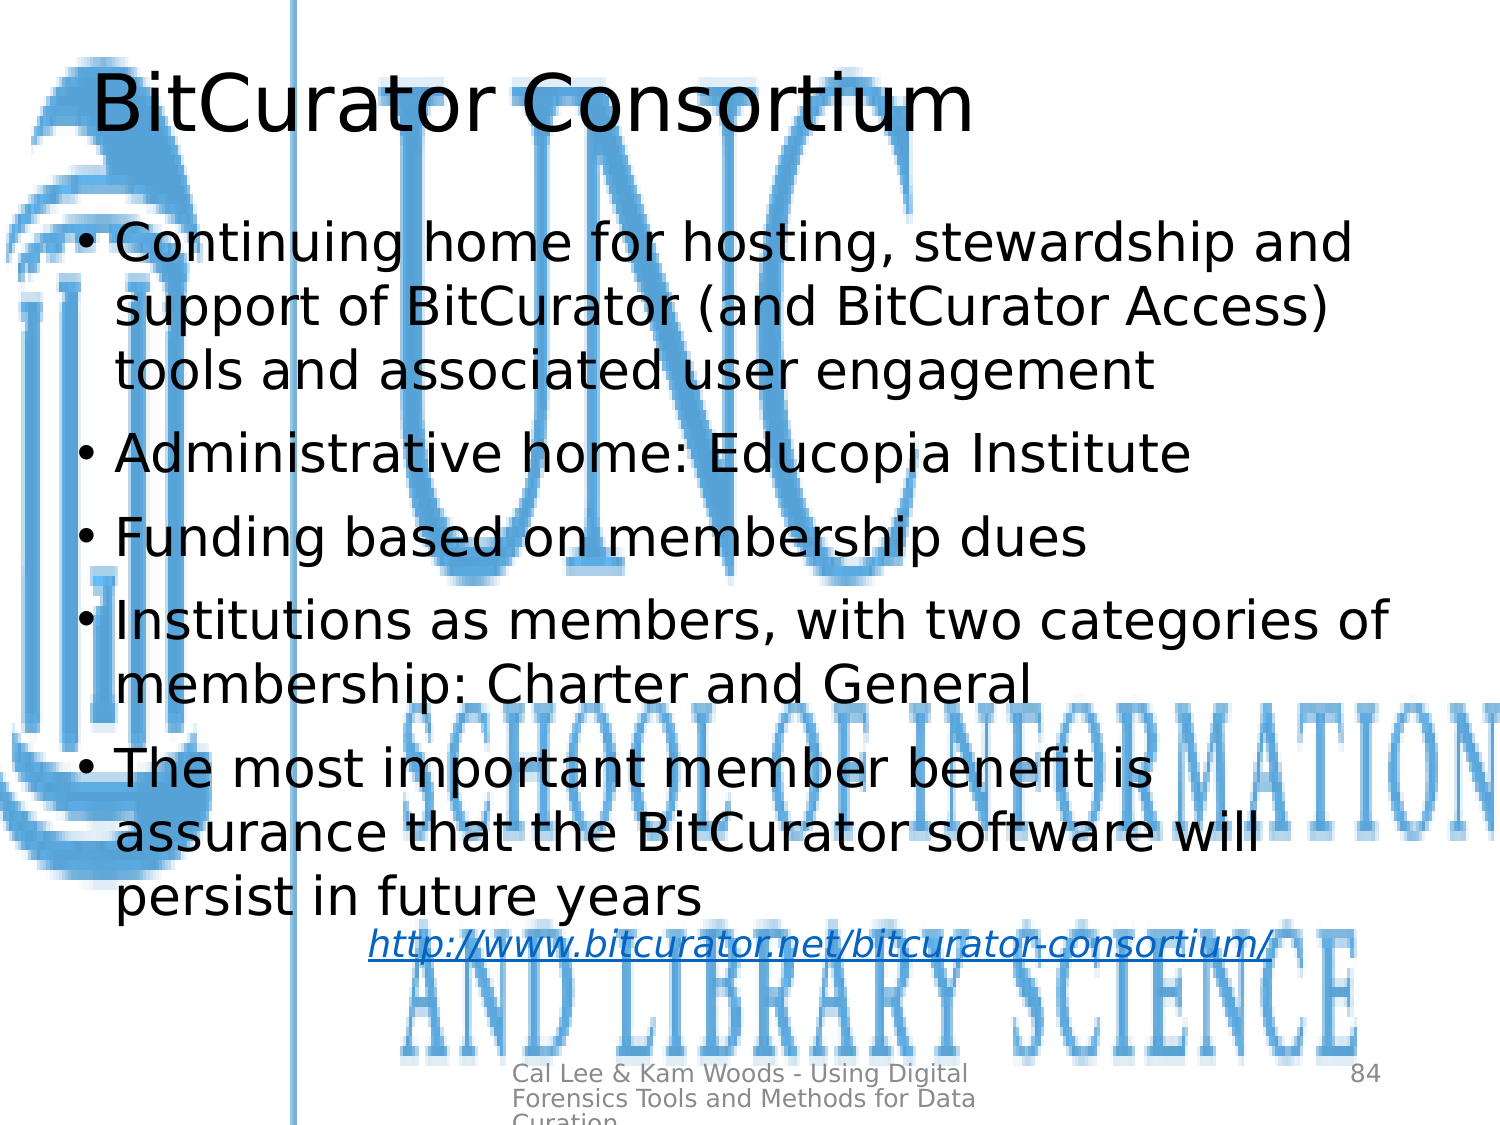

# BitCurator Consortium
Continuing home for hosting, stewardship and support of BitCurator (and BitCurator Access) tools and associated user engagement
Administrative home: Educopia Institute
Funding based on membership dues
Institutions as members, with two categories of membership: Charter and General
The most important member benefit is assurance that the BitCurator software will persist in future years
http://www.bitcurator.net/bitcurator-consortium/
Cal Lee & Kam Woods - Using Digital Forensics Tools and Methods for Data Curation
84